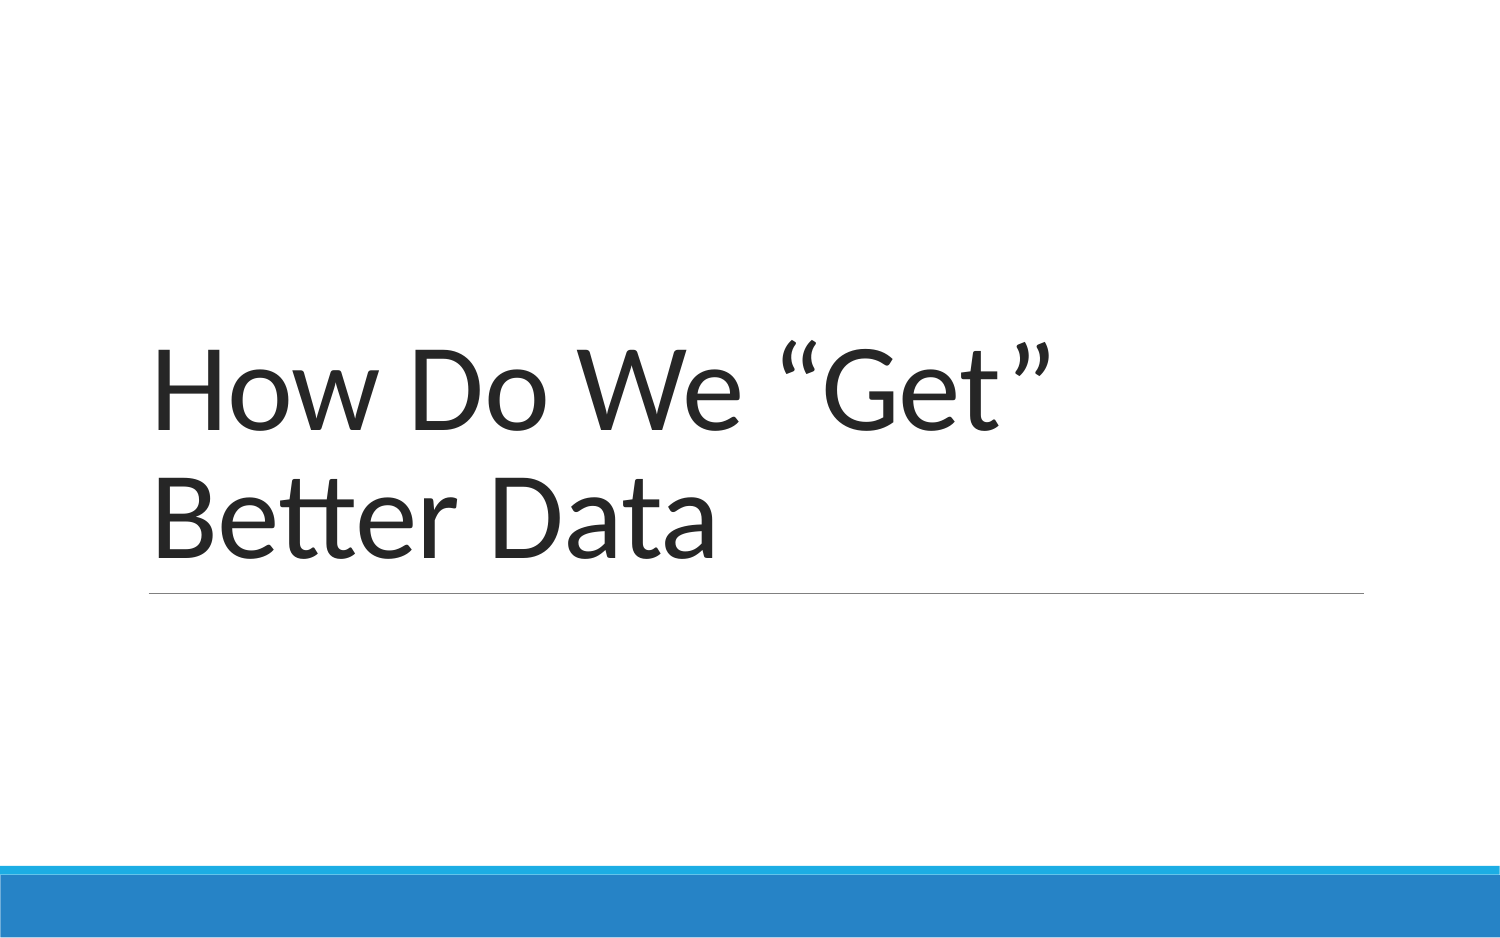

# How Do We “Get” Better Data